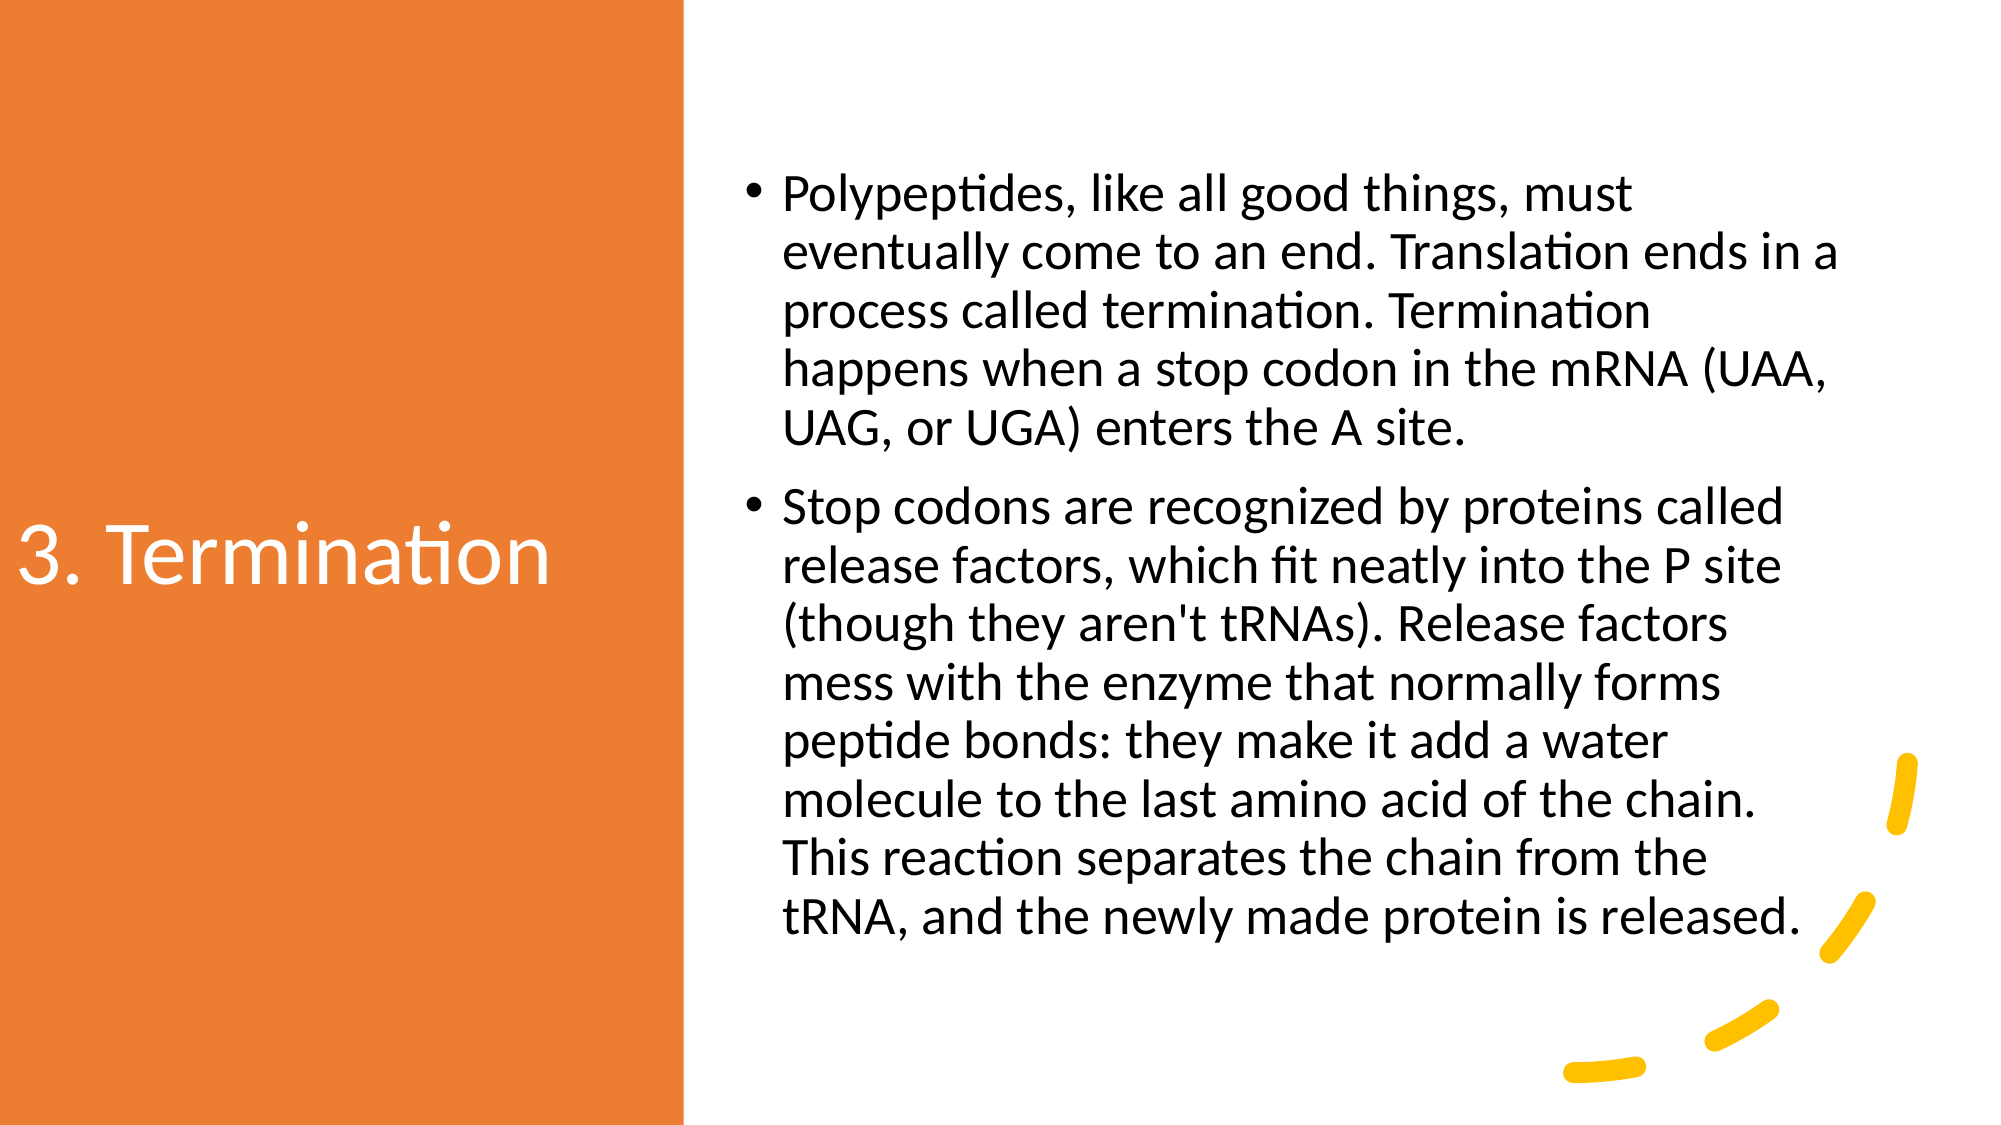

# 3. Termination
Polypeptides, like all good things, must eventually come to an end. Translation ends in a process called termination. Termination happens when a stop codon in the mRNA (UAA, UAG, or UGA) enters the A site.
Stop codons are recognized by proteins called release factors, which fit neatly into the P site (though they aren't tRNAs). Release factors mess with the enzyme that normally forms peptide bonds: they make it add a water molecule to the last amino acid of the chain. This reaction separates the chain from the tRNA, and the newly made protein is released.